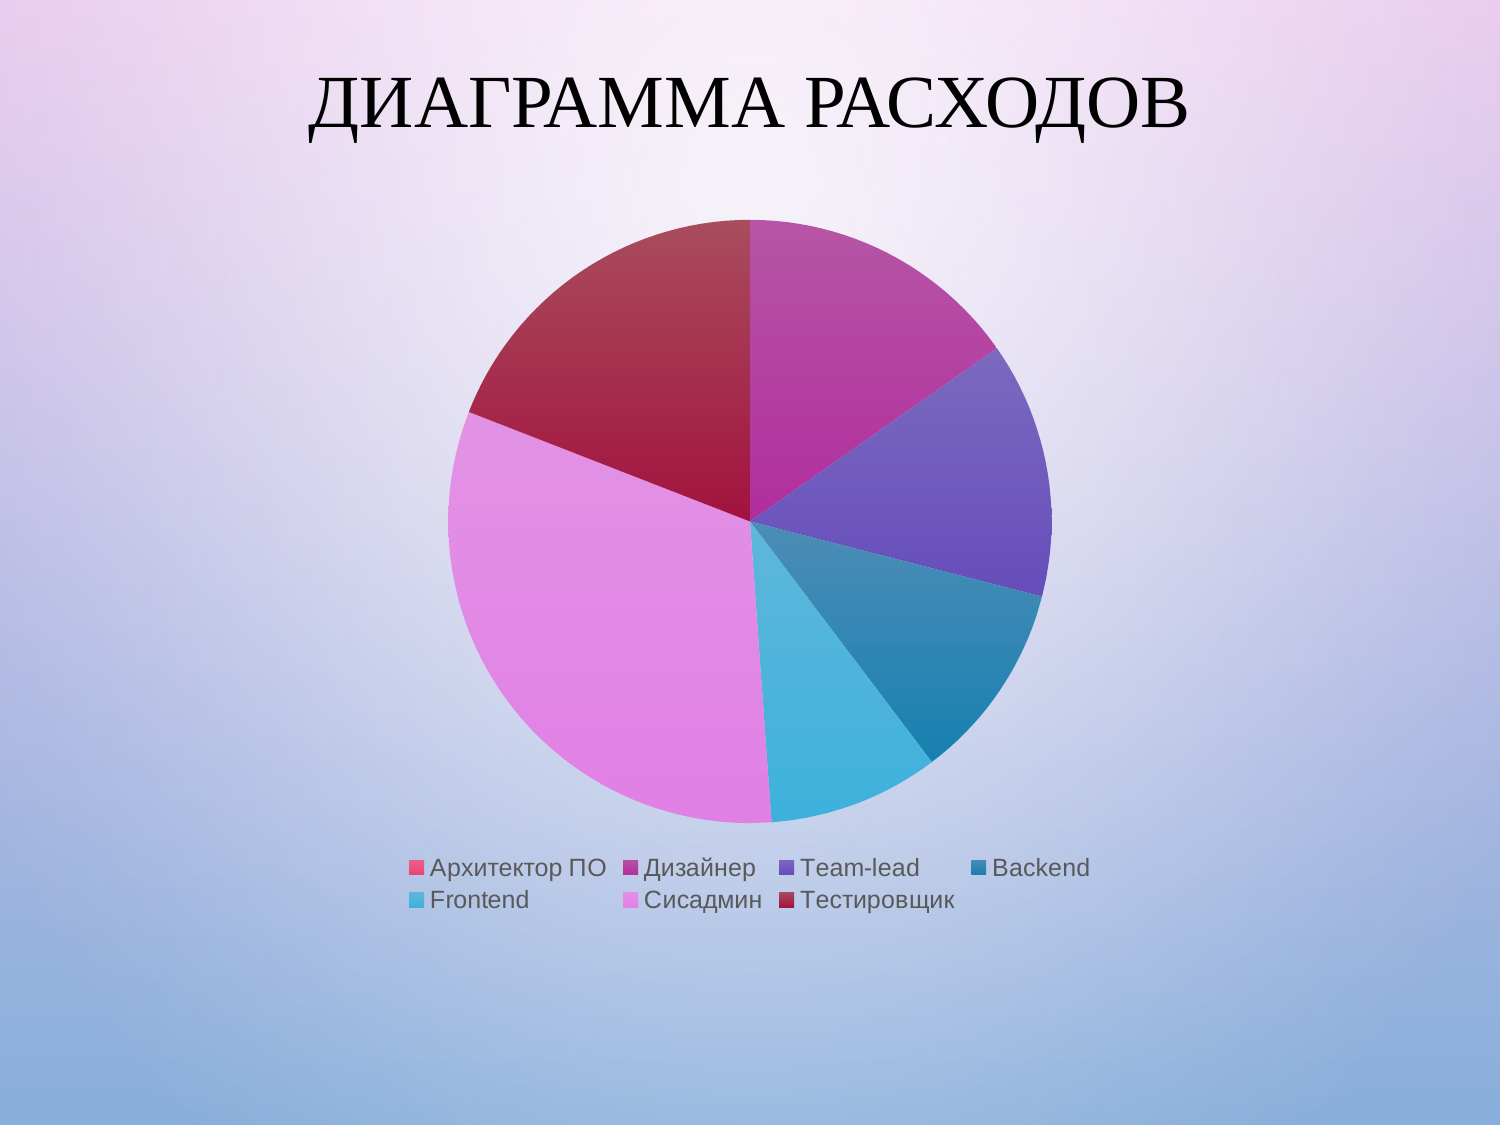

# Диаграмма расходов

### Chart

| Category | Расходы |
|---|---|
| Архитектор ПО | 0.0 |
| Дизайнер | 100000.0 |
| Team-lead | 90000.0 |
| Backend | 70000.0 |
| Frontend | 60000.0 |
| Сисадмин | 210000.0 |
| Тестировщик | 125000.0 |